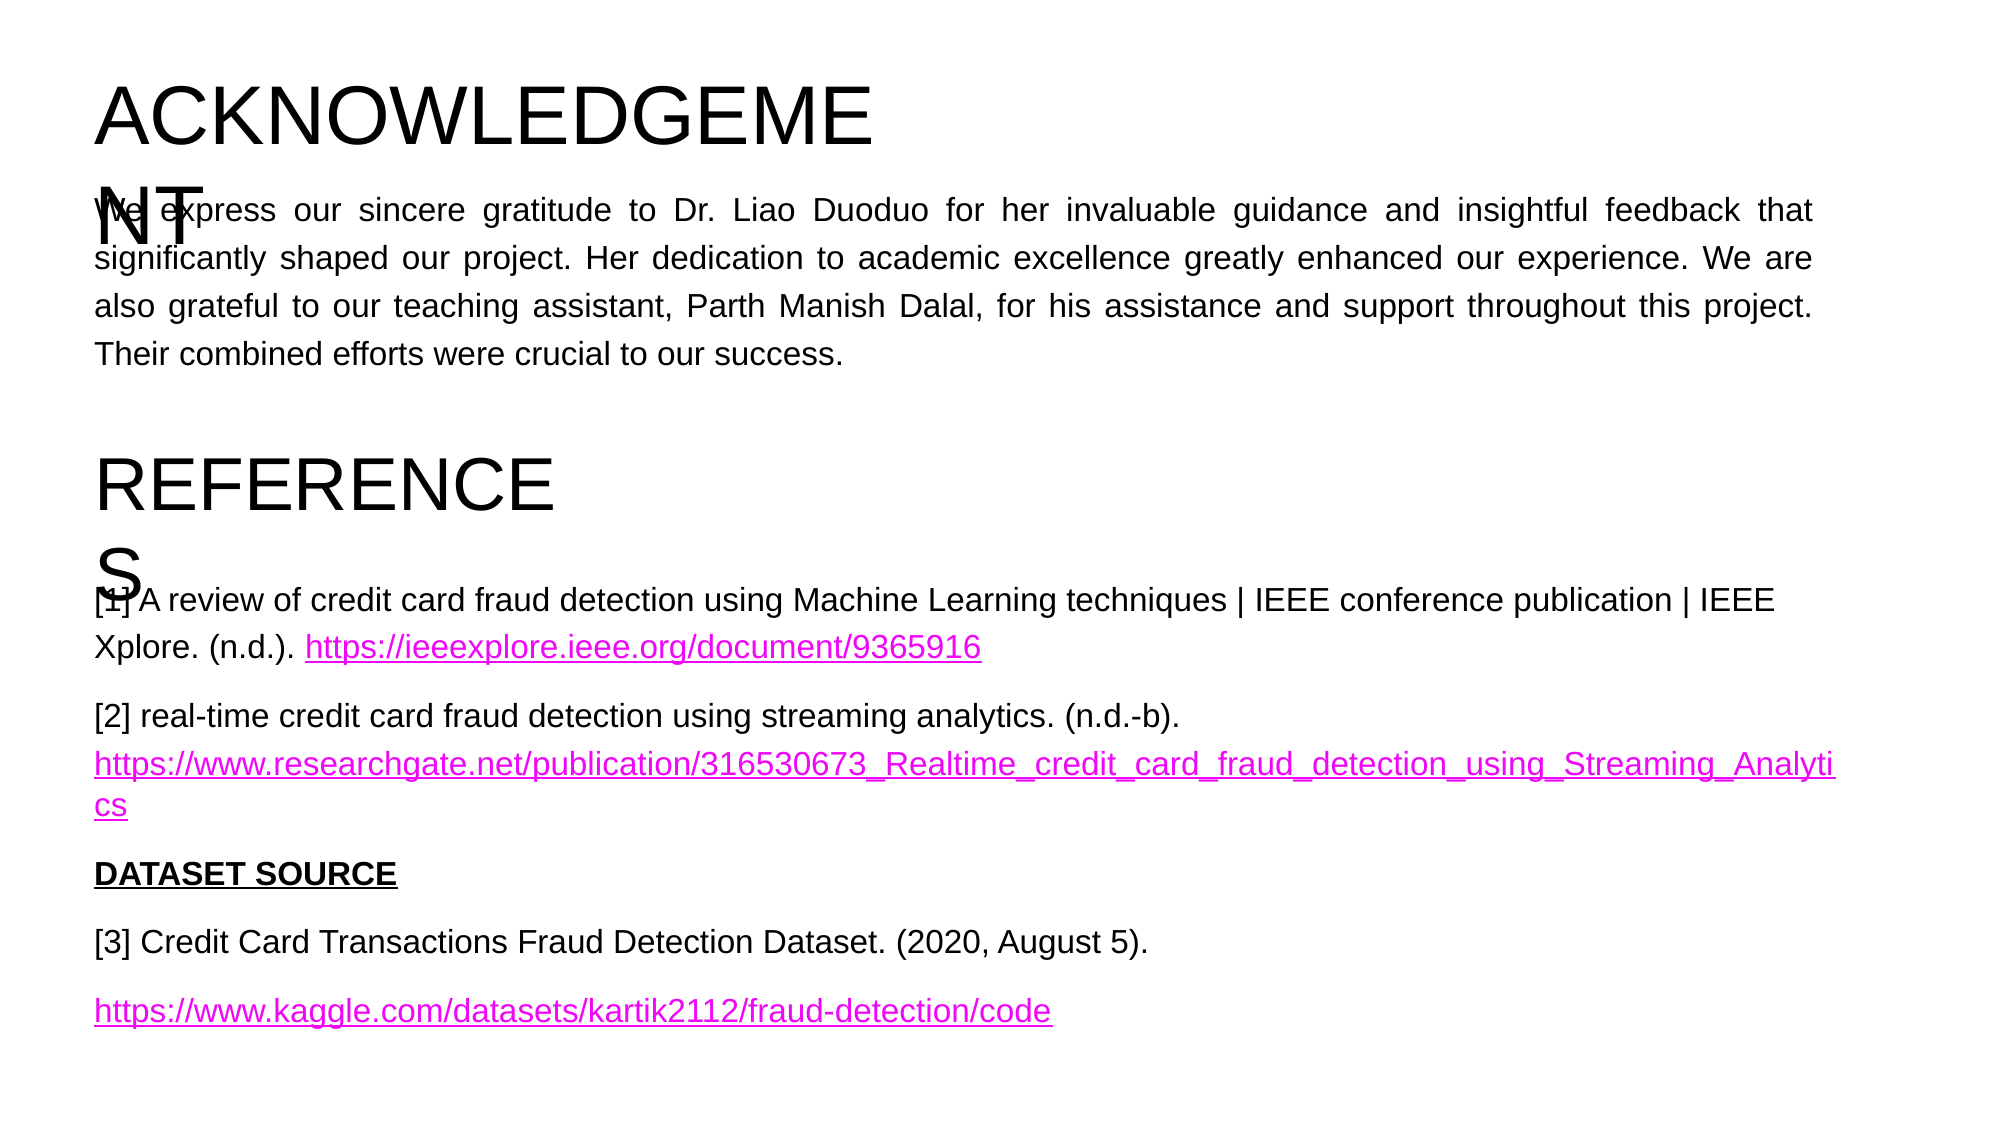

ACKNOWLEDGEMENT
We express our sincere gratitude to Dr. Liao Duoduo for her invaluable guidance and insightful feedback that significantly shaped our project. Her dedication to academic excellence greatly enhanced our experience. We are also grateful to our teaching assistant, Parth Manish Dalal, for his assistance and support throughout this project. Their combined efforts were crucial to our success.
REFERENCES
[1] A review of credit card fraud detection using Machine Learning techniques | IEEE conference publication | IEEE Xplore. (n.d.). https://ieeexplore.ieee.org/document/9365916
[2] real-time credit card fraud detection using streaming analytics. (n.d.-b). https://www.researchgate.net/publication/316530673_Realtime_credit_card_fraud_detection_using_Streaming_Analytics
DATASET SOURCE
[3] Credit Card Transactions Fraud Detection Dataset. (2020, August 5).
https://www.kaggle.com/datasets/kartik2112/fraud-detection/code